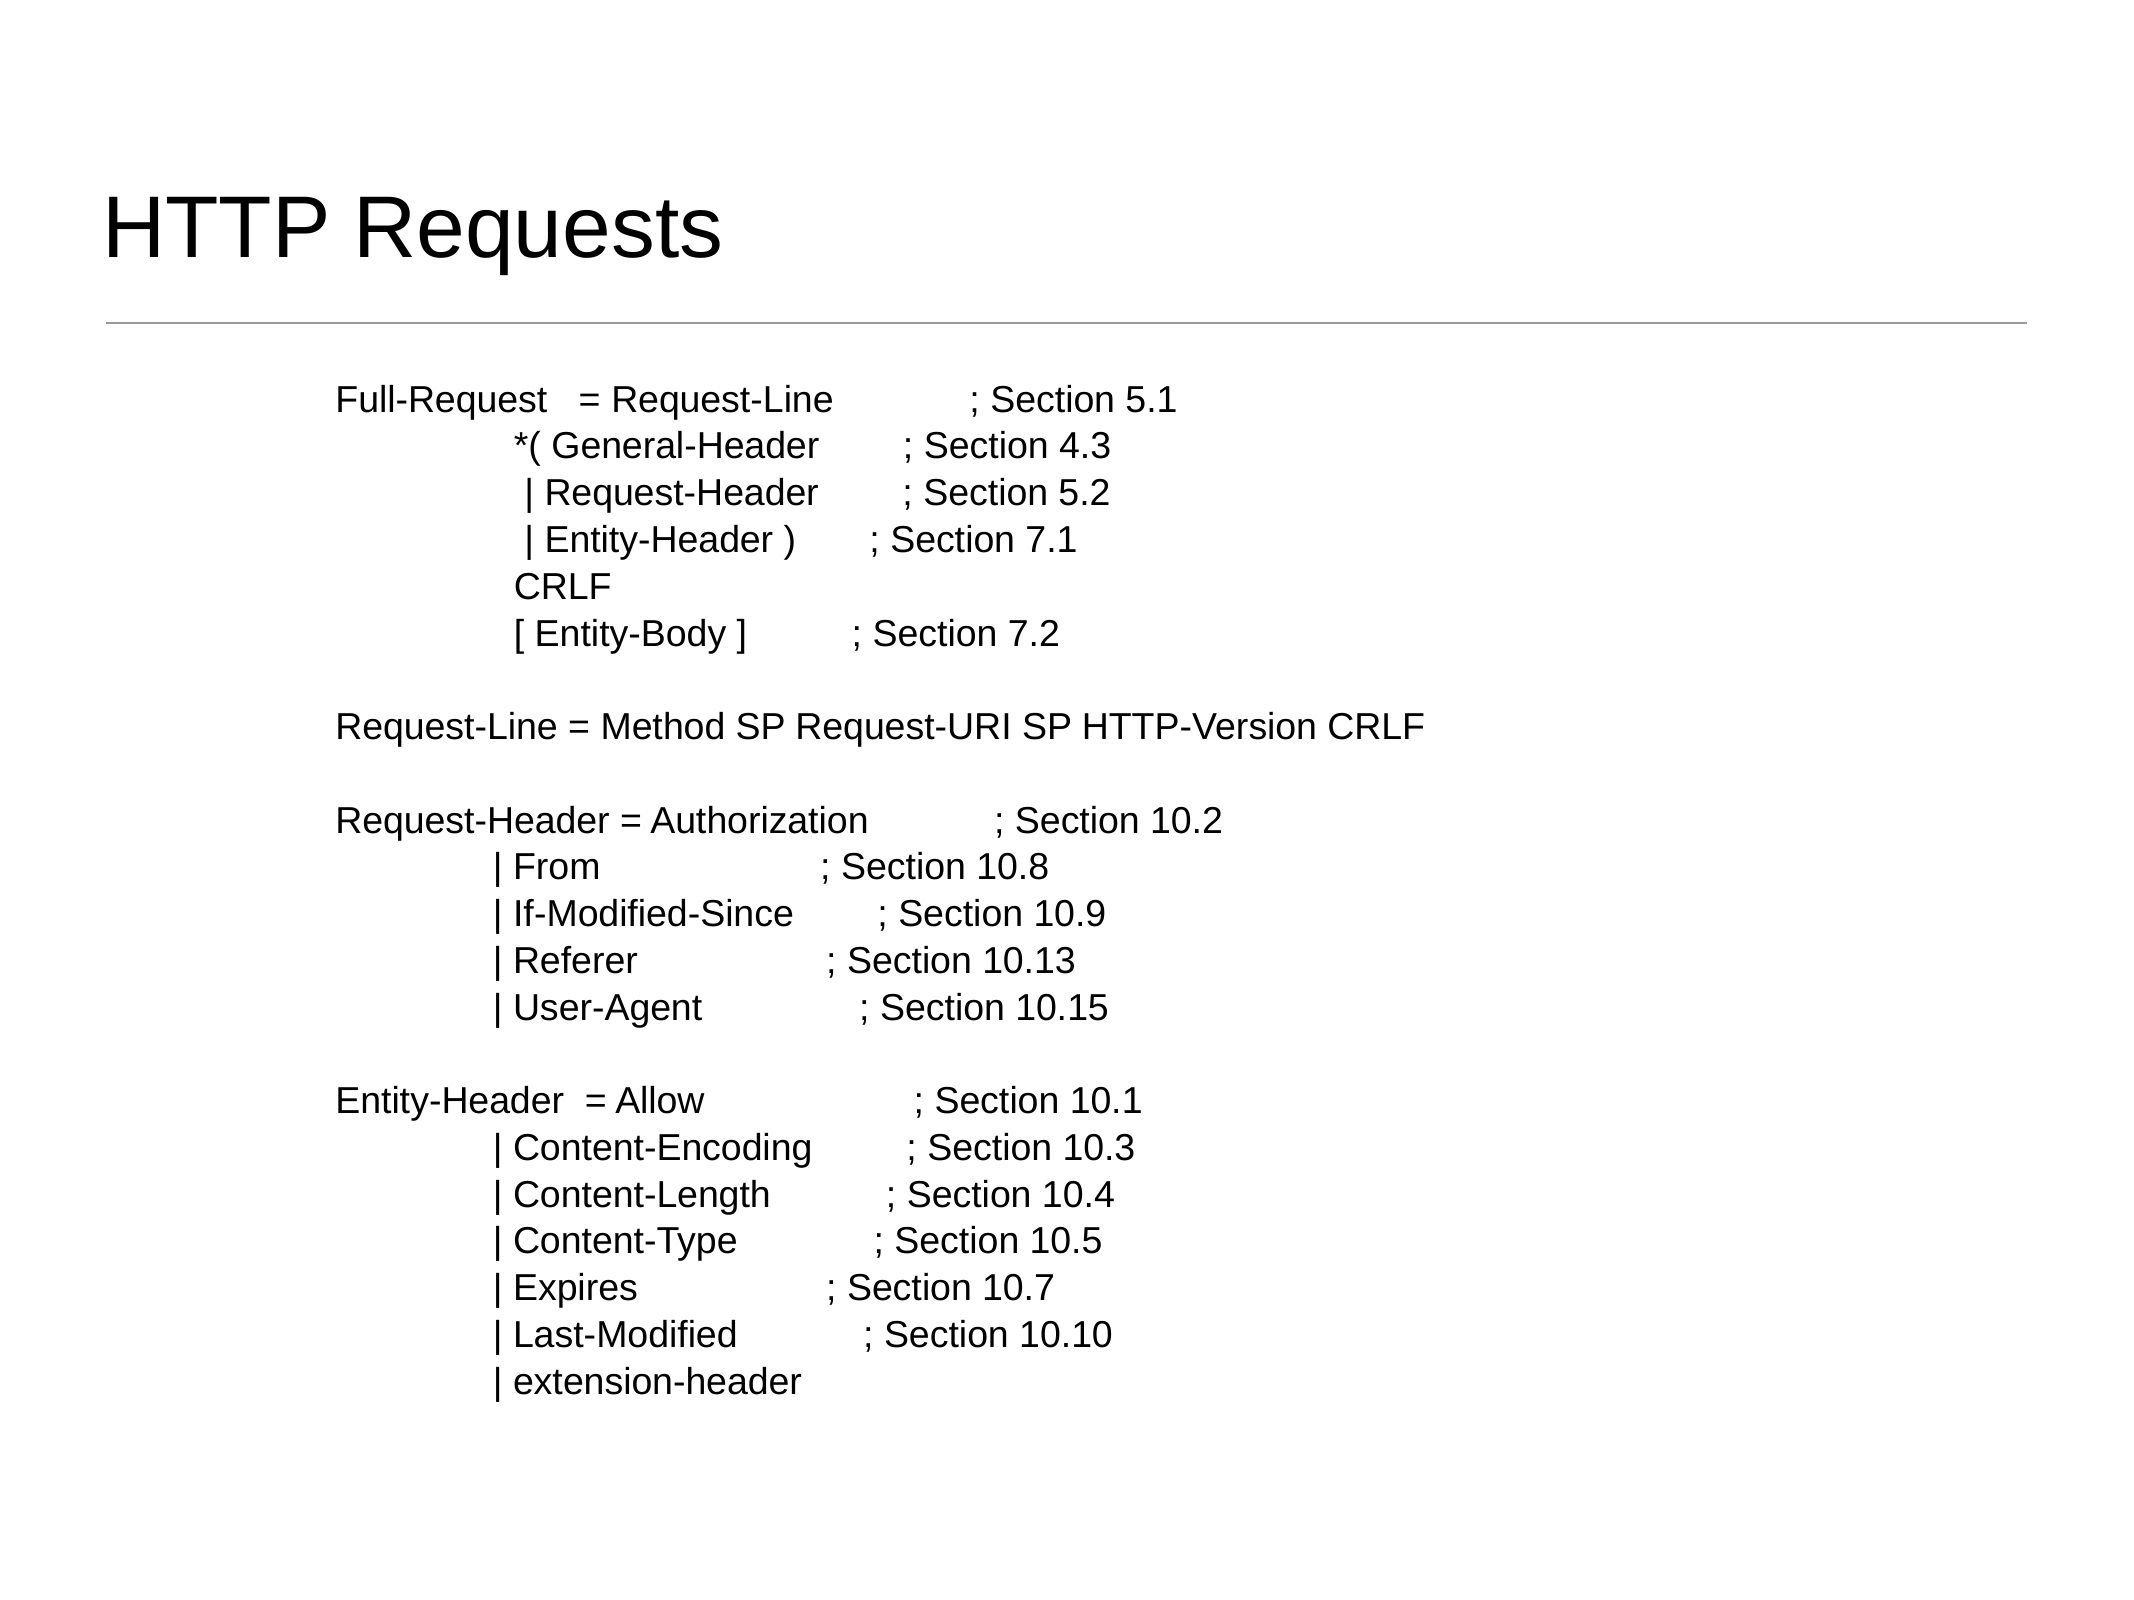

# HTTP Requests

Full-Request   = Request-Line             ; Section 5.1
                 *( General-Header        ; Section 4.3
                  | Request-Header        ; Section 5.2
                  | Entity-Header )       ; Section 7.1
                 CRLF
                 [ Entity-Body ]          ; Section 7.2

Request-Line = Method SP Request-URI SP HTTP-Version CRLF

Request-Header = Authorization            ; Section 10.2
               | From                     ; Section 10.8
               | If-Modified-Since        ; Section 10.9
               | Referer                  ; Section 10.13
               | User-Agent               ; Section 10.15

Entity-Header  = Allow                    ; Section 10.1
               | Content-Encoding         ; Section 10.3
               | Content-Length           ; Section 10.4
               | Content-Type             ; Section 10.5
               | Expires                  ; Section 10.7
               | Last-Modified            ; Section 10.10
               | extension-header